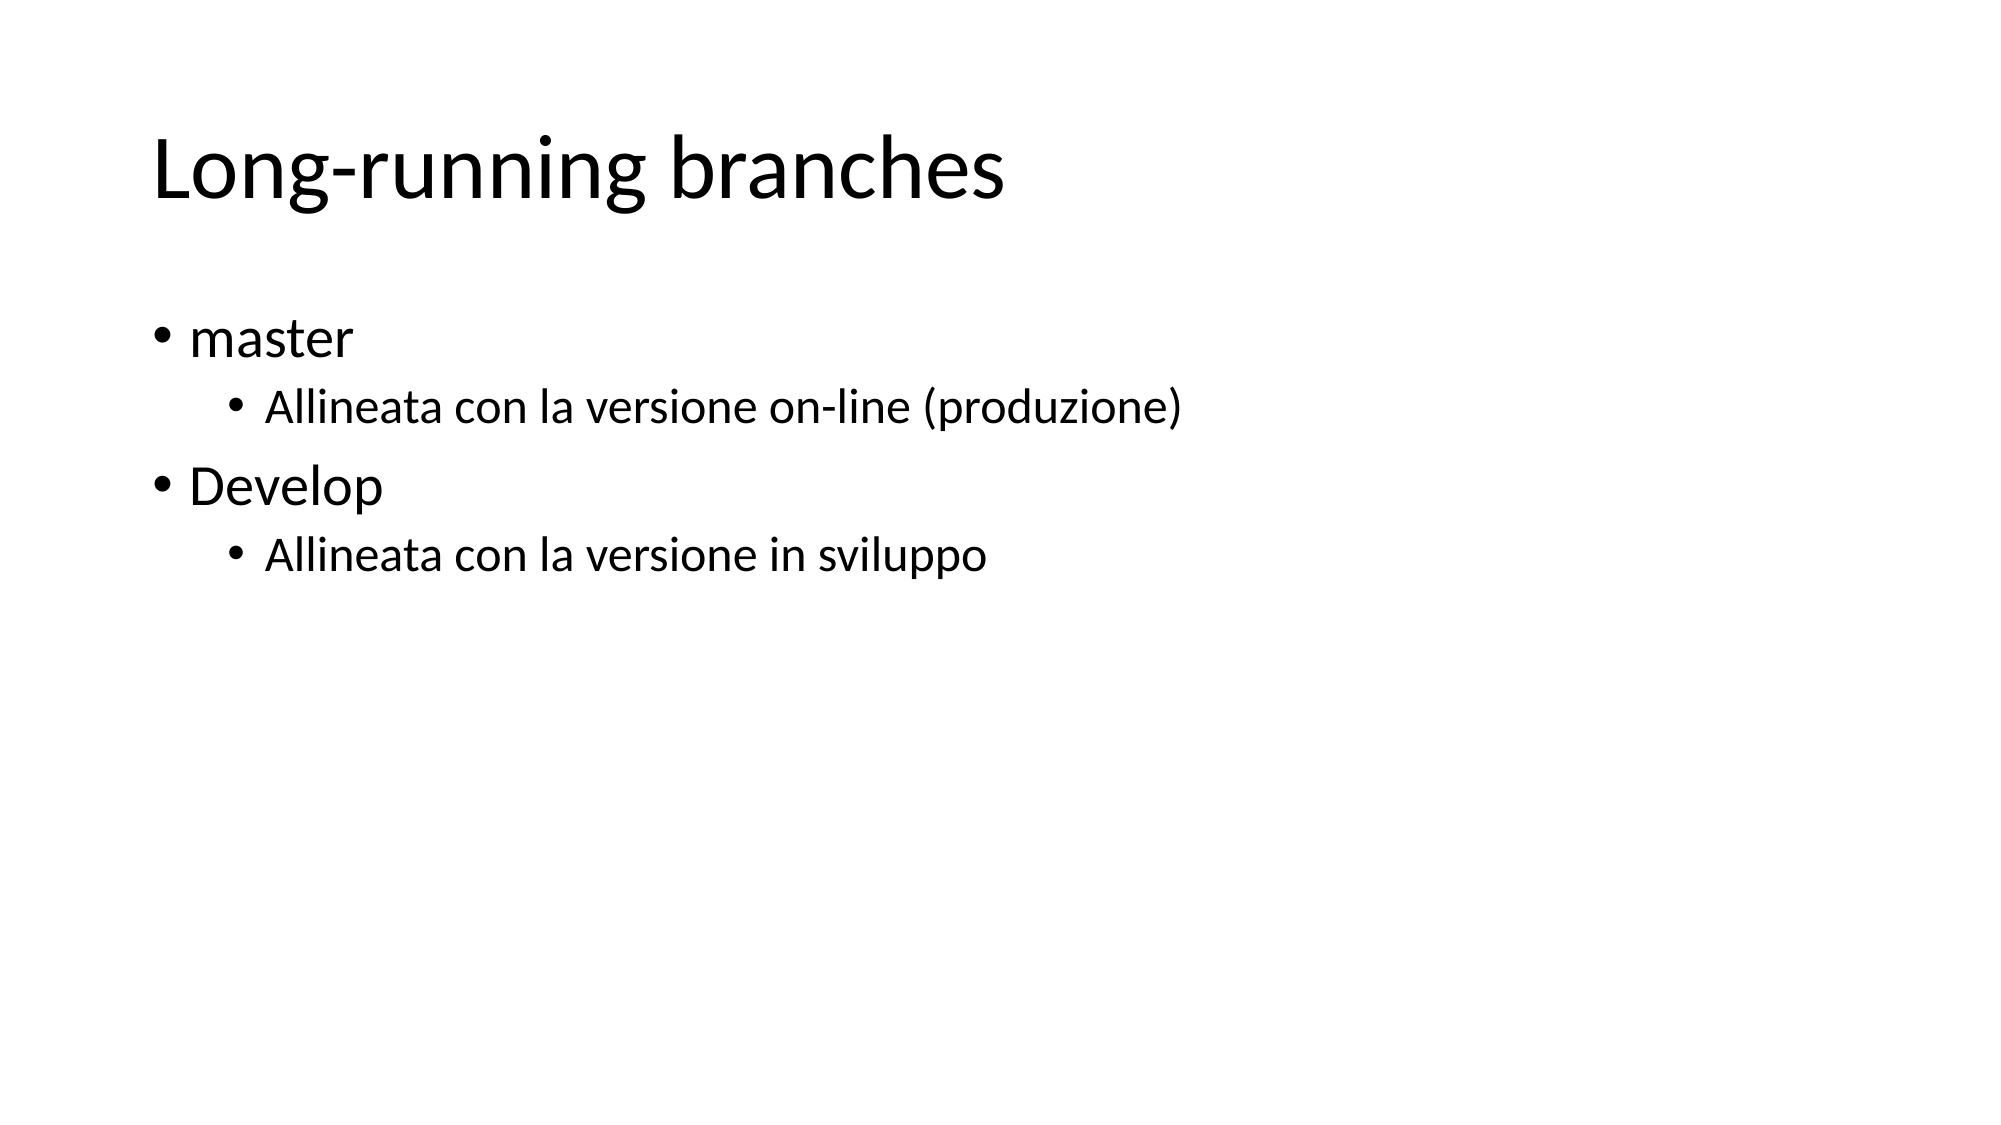

# Long-running branches
master
Allineata con la versione on-line (produzione)
Develop
Allineata con la versione in sviluppo